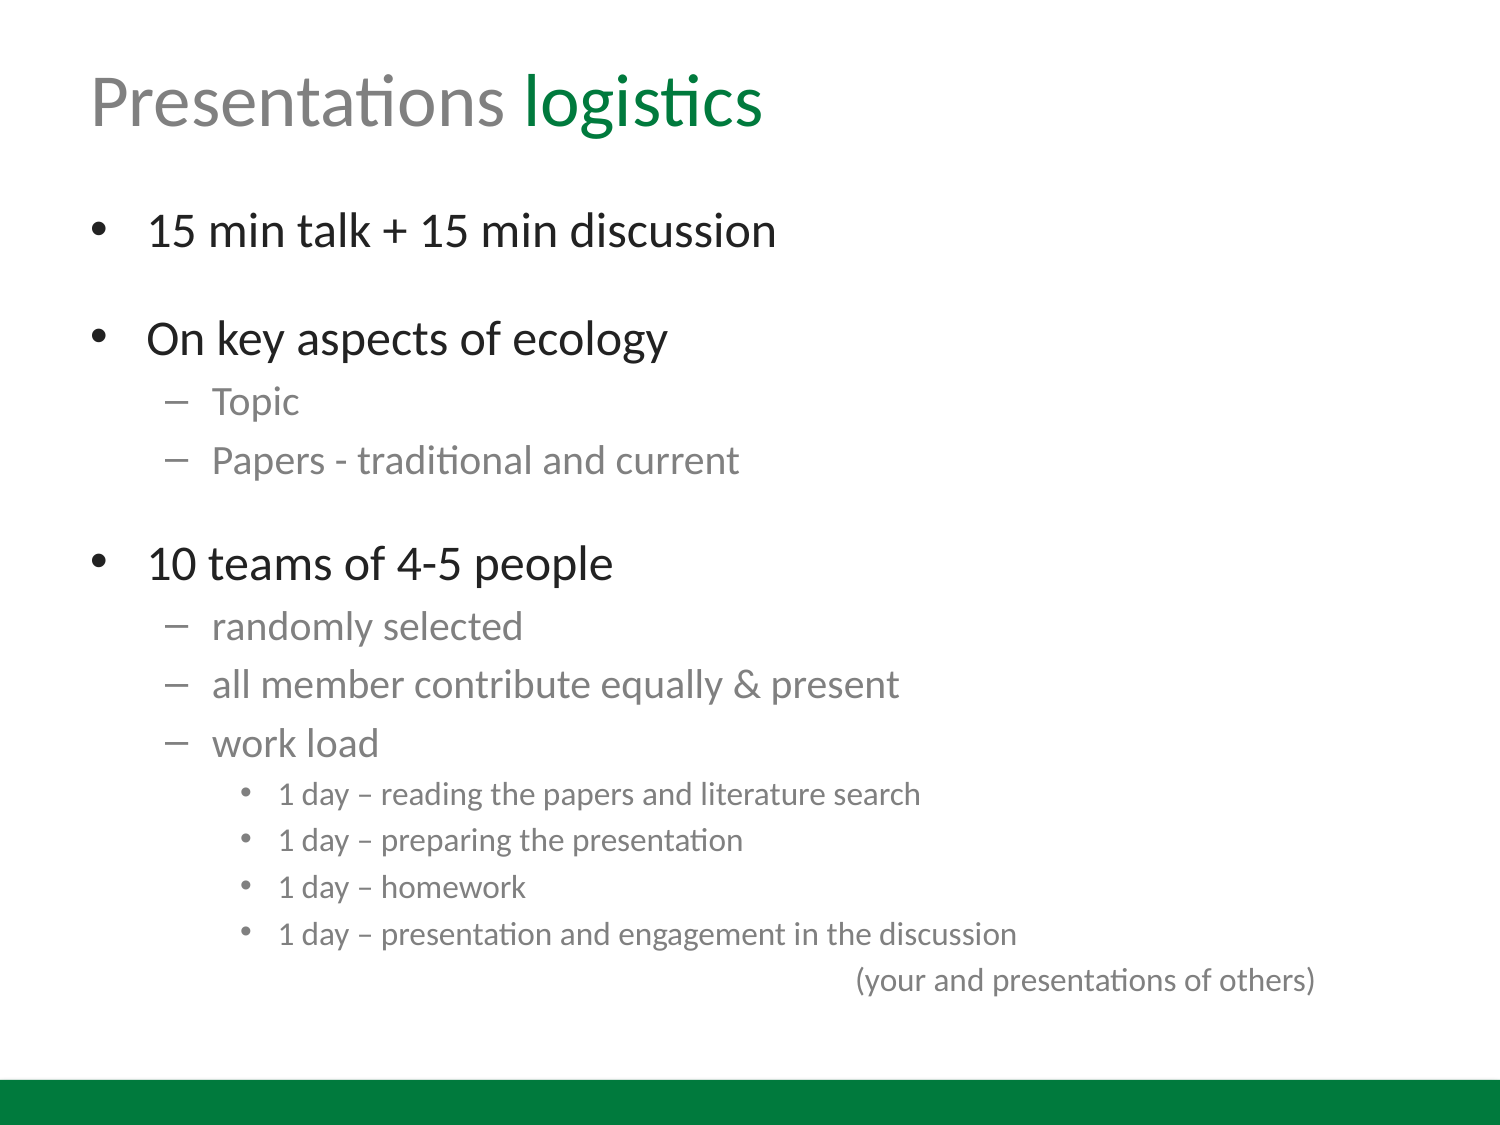

# Presentations logistics
15 min talk + 15 min discussion

On key aspects of ecology
Topic
Papers - traditional and current

10 teams of 4-5 people
randomly selected
all member contribute equally & present
work load
1 day – reading the papers and literature search
1 day – preparing the presentation
1 day – homework
1 day – presentation and engagement in the discussion
				  (your and presentations of others)